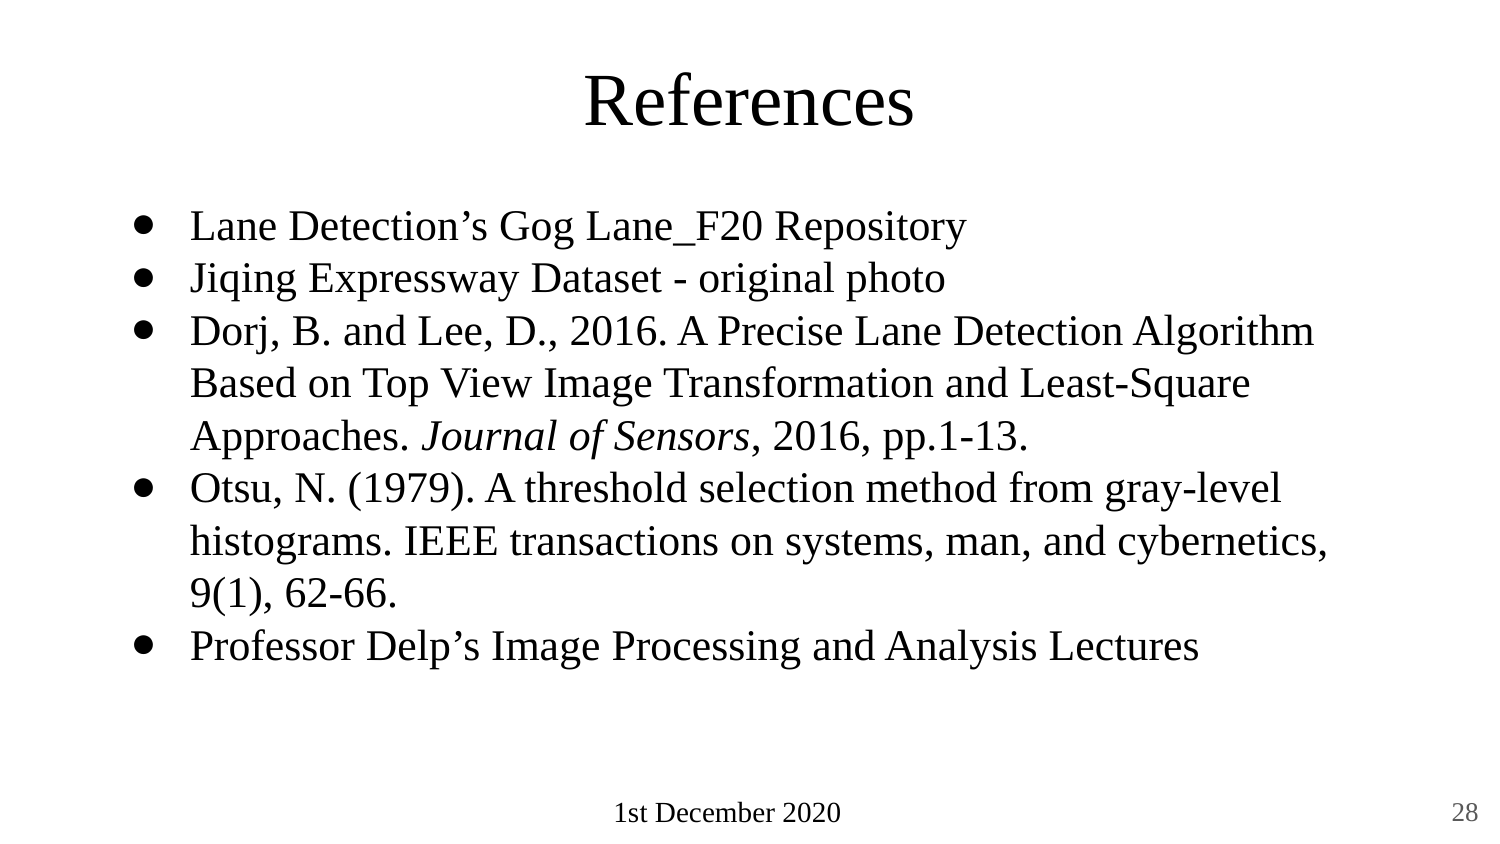

# References
Lane Detection’s Gog Lane_F20 Repository
Jiqing Expressway Dataset - original photo
Dorj, B. and Lee, D., 2016. A Precise Lane Detection Algorithm Based on Top View Image Transformation and Least-Square Approaches. Journal of Sensors, 2016, pp.1-13.
Otsu, N. (1979). A threshold selection method from gray-level histograms. IEEE transactions on systems, man, and cybernetics, 9(1), 62-66.
Professor Delp’s Image Processing and Analysis Lectures
28